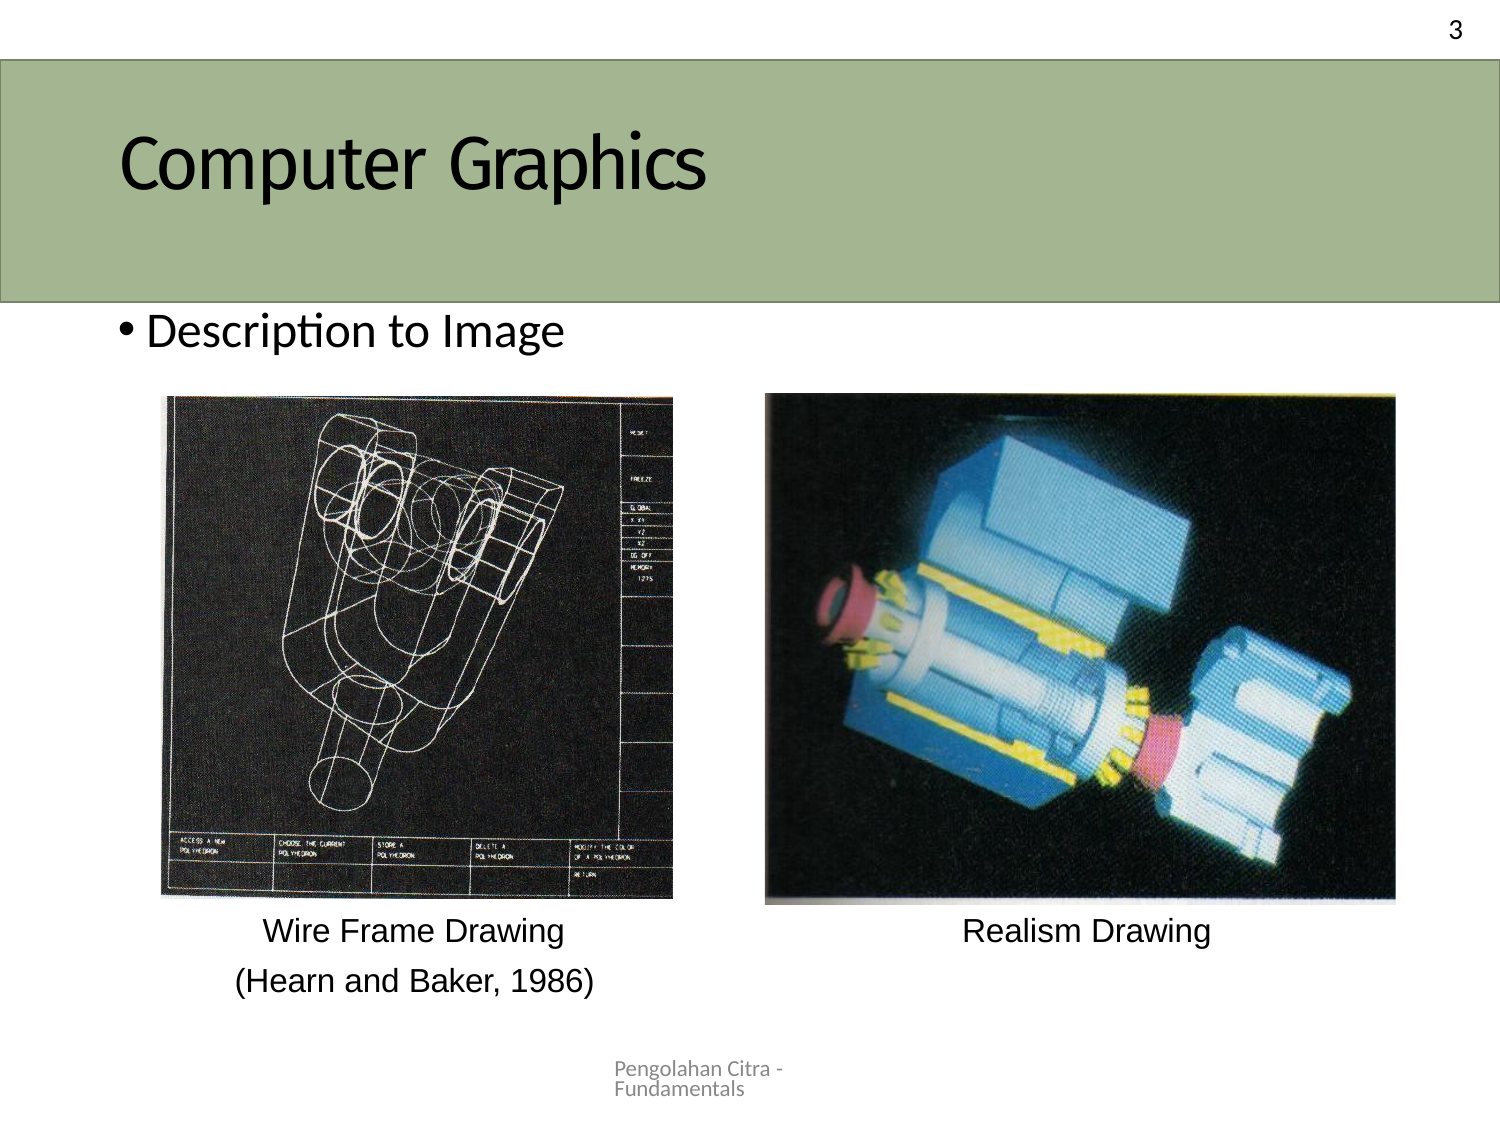

3
# Computer Graphics
Description to Image

Wire Frame Drawing  (Hearn and Baker, 1986)
Realism Drawing
Pengolahan Citra - Fundamentals